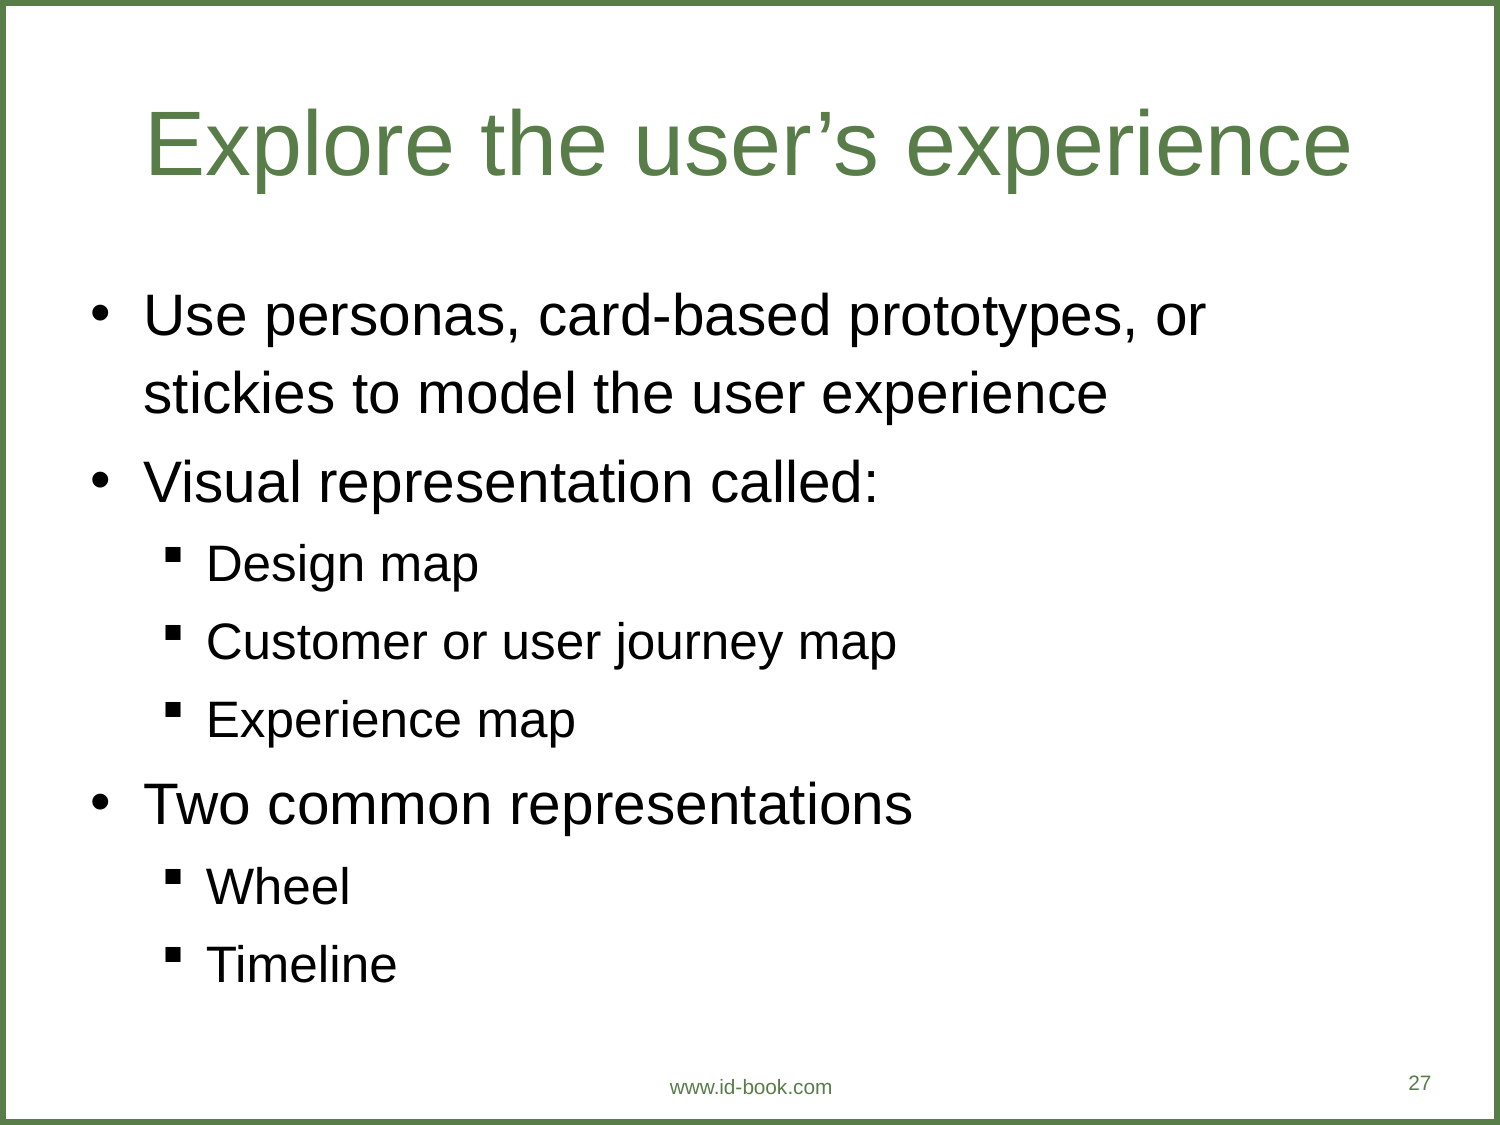

# Explore the user’s experience
Use personas, card-based prototypes, or stickies to model the user experience
Visual representation called:
Design map
Customer or user journey map
Experience map
Two common representations
Wheel
Timeline

www.id-book.com
27